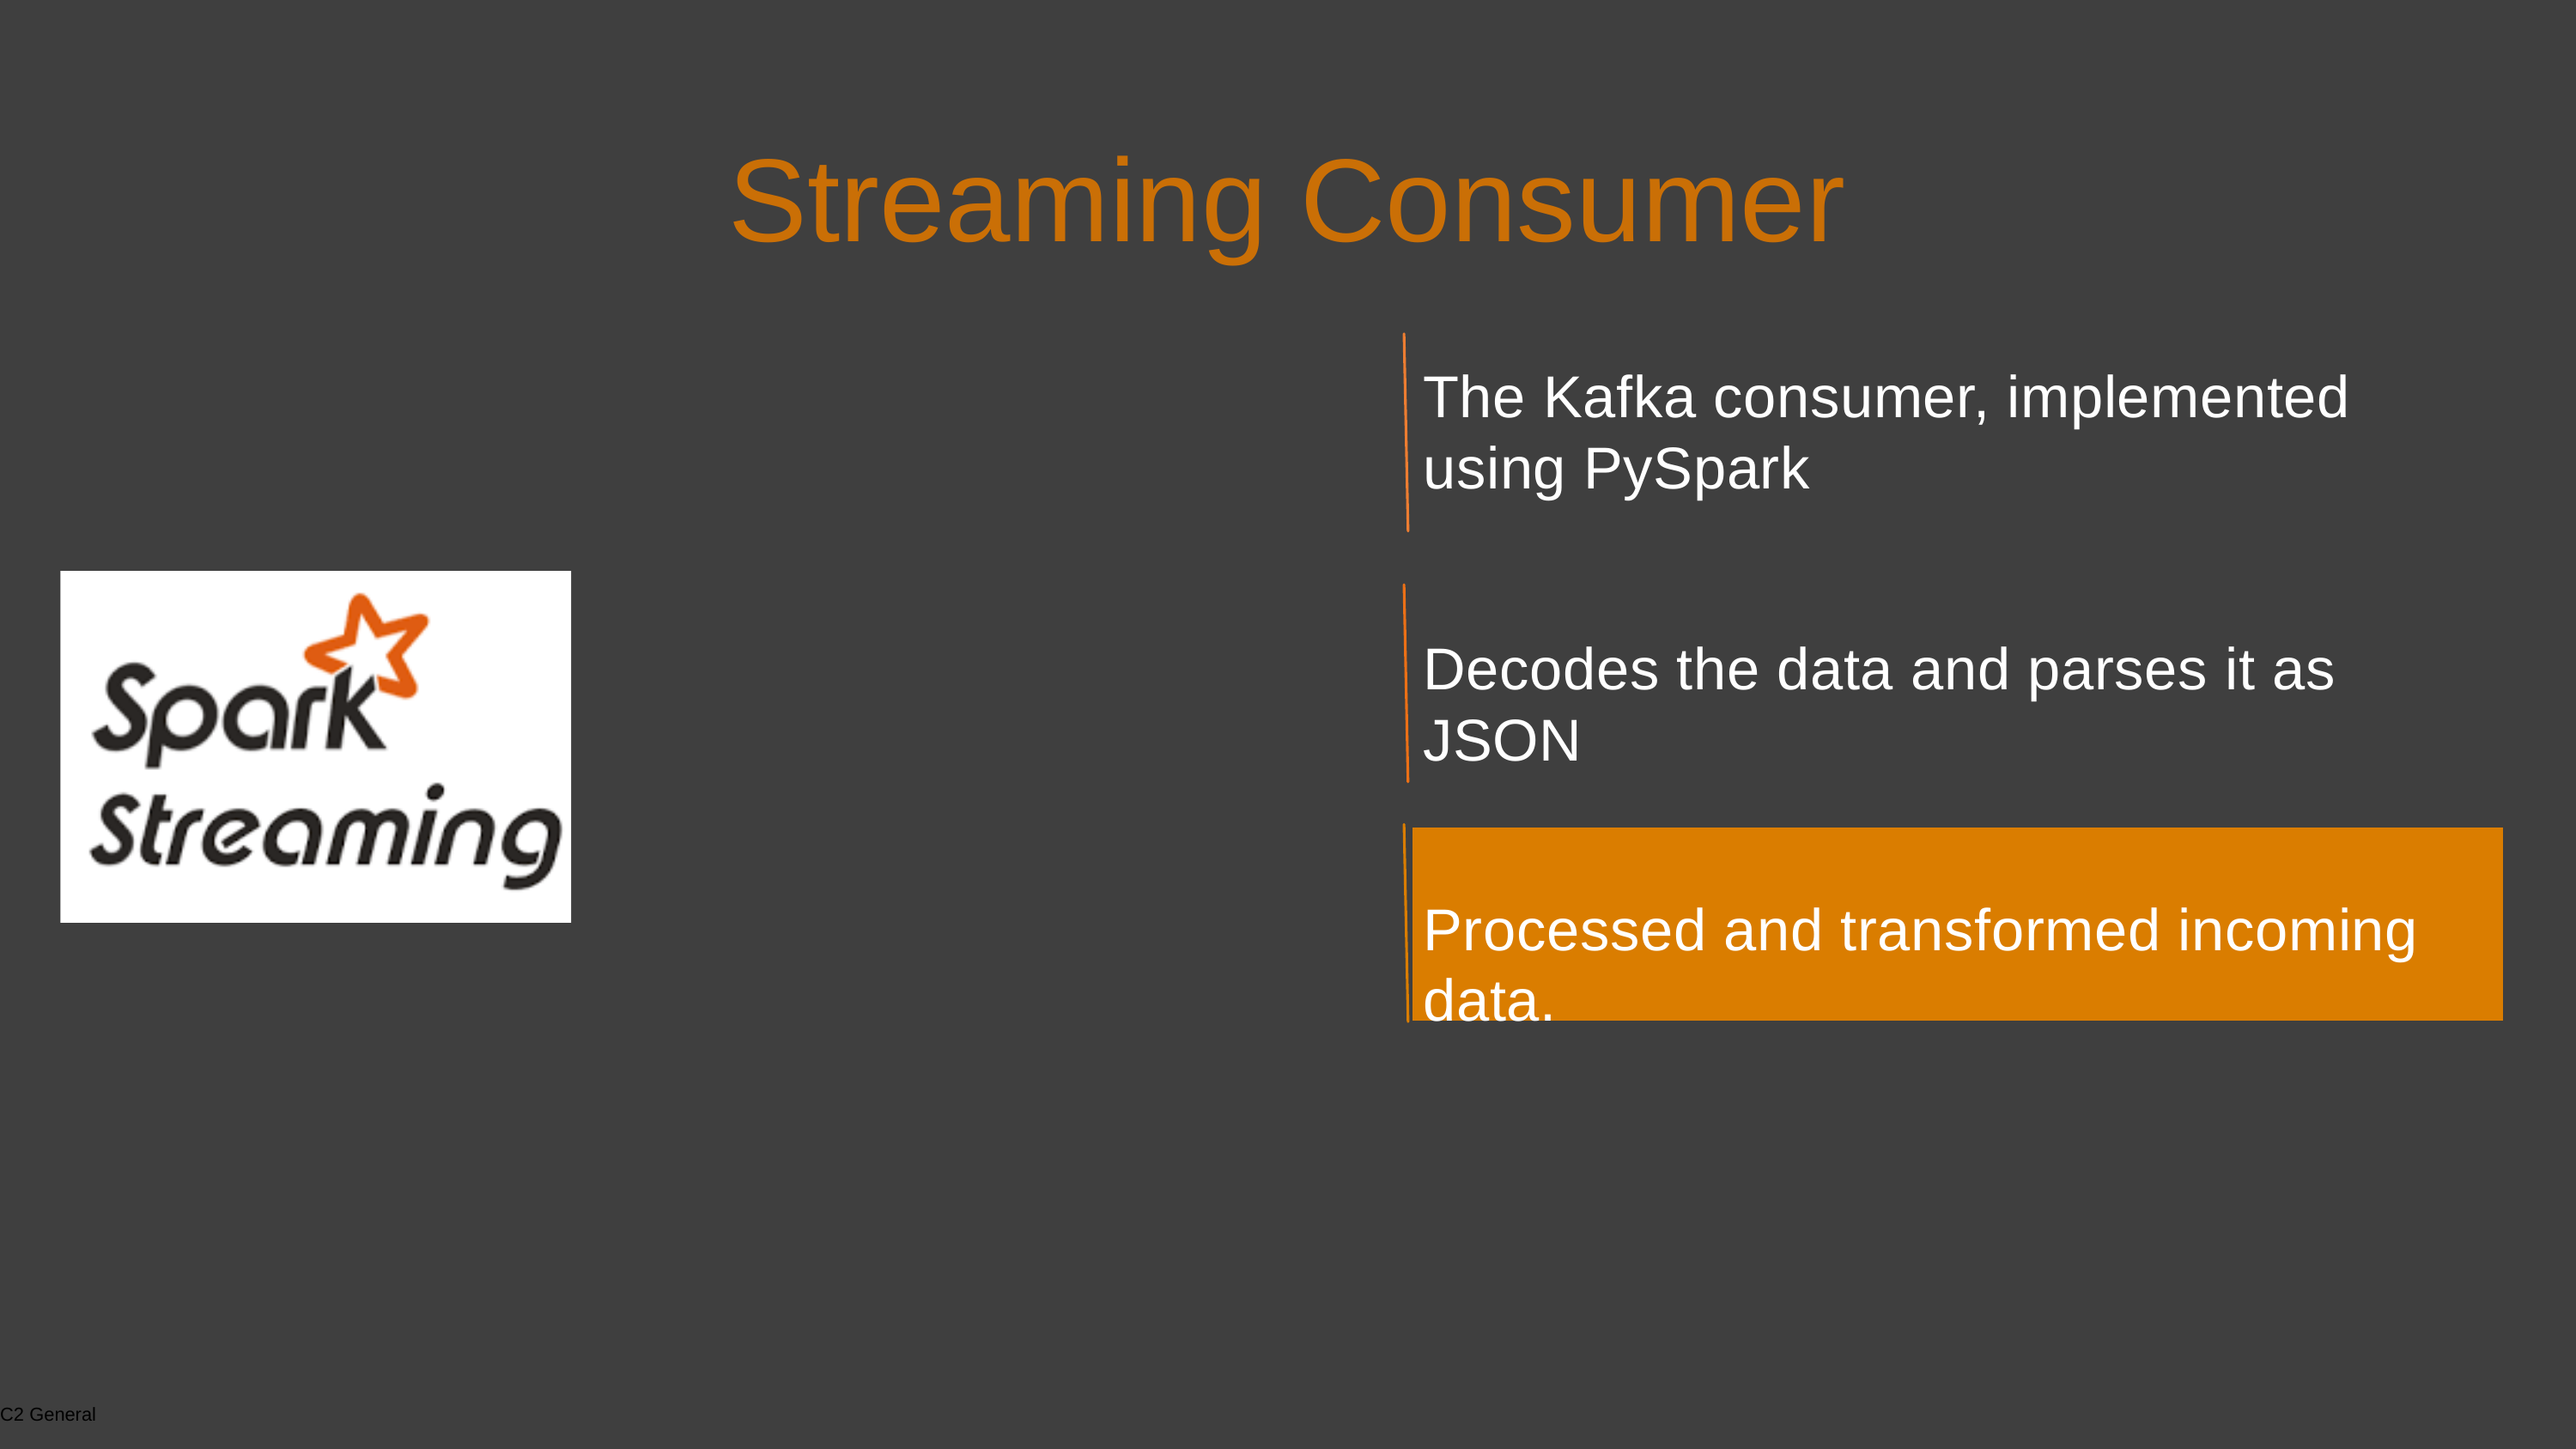

Streaming Consumer
The Kafka consumer, implemented using PySpark

Decodes the data and parses it as JSON

Processed and transformed incoming data.

C2 General